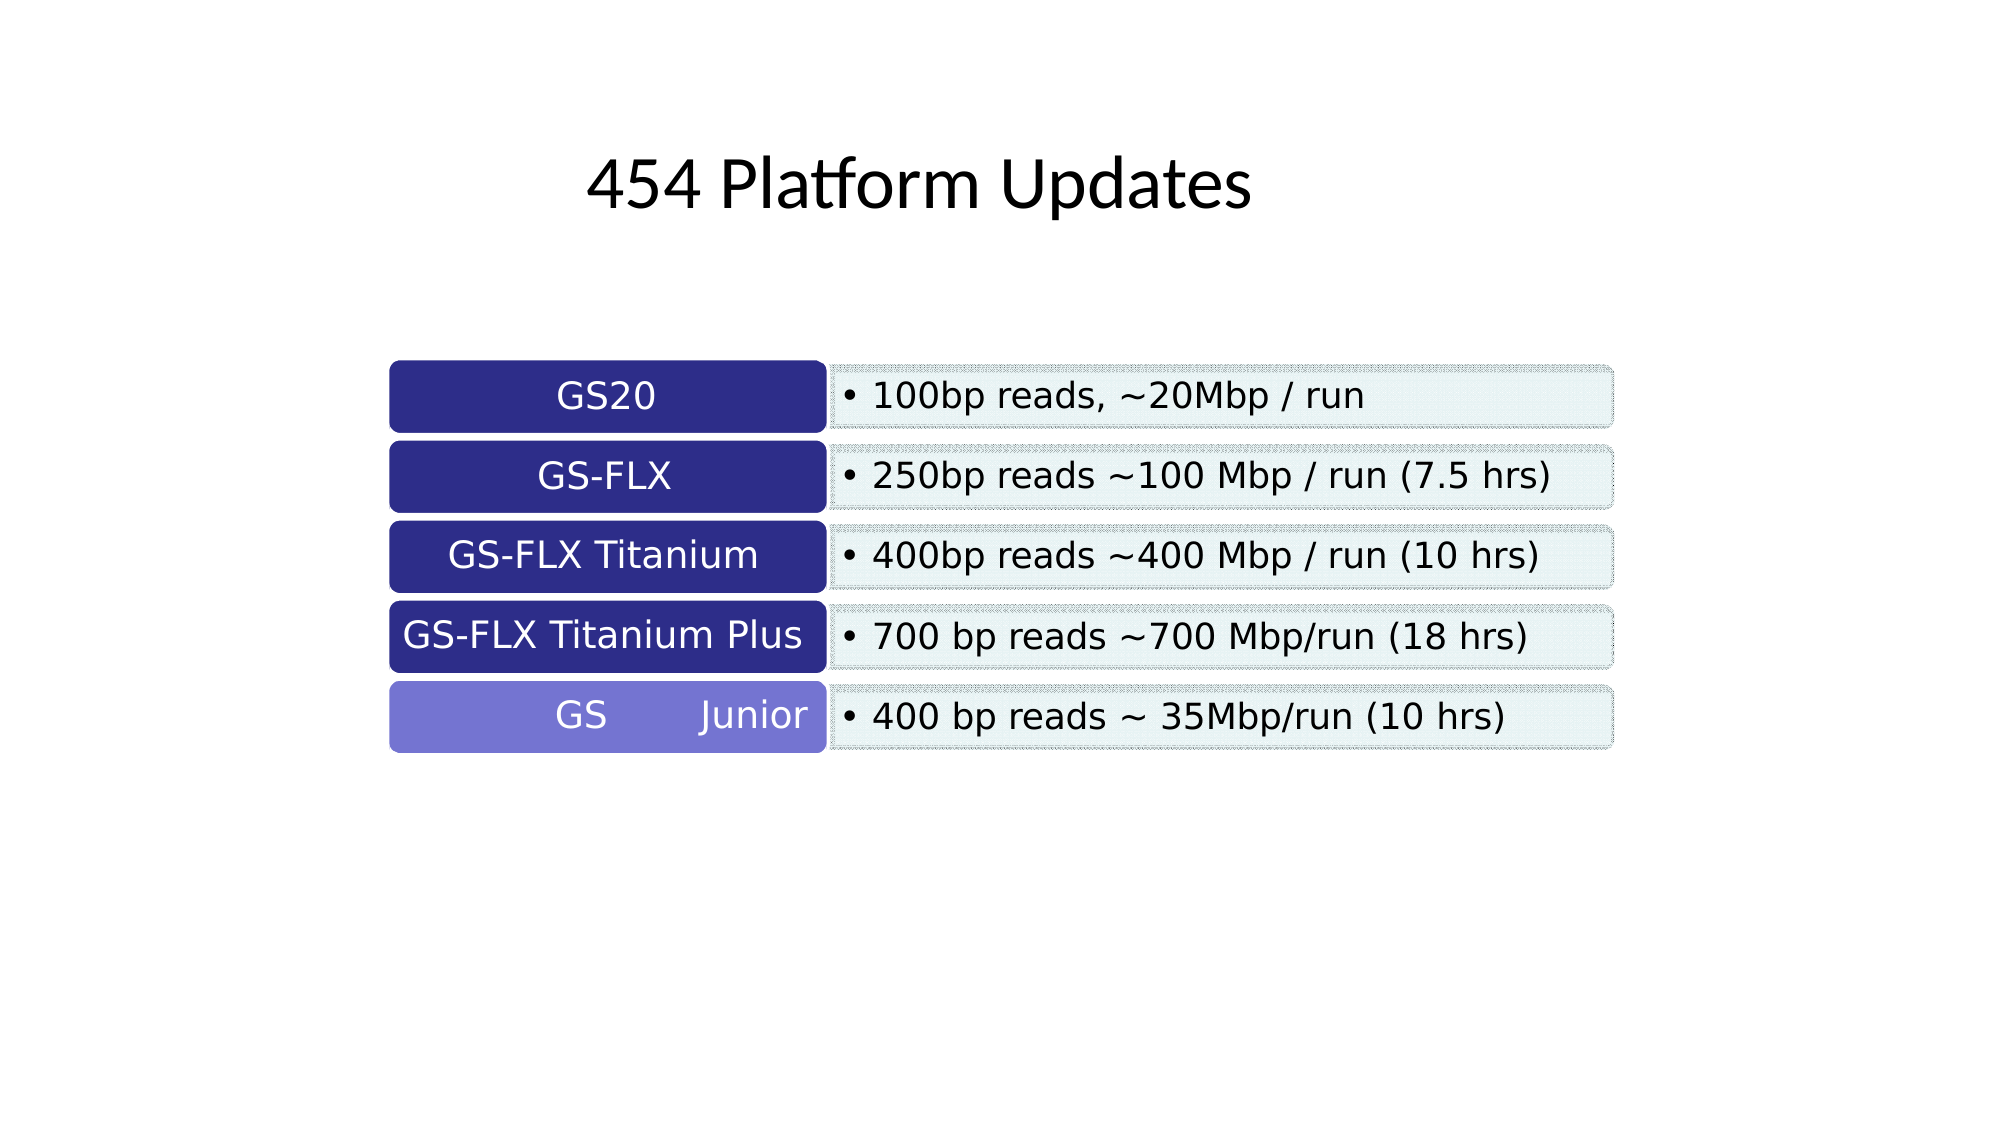

# 454 Platform Updates

GS20
GS-FLX
GS-FLX Titanium  GS-FLX Titanium Plus
GS	Junior
• 100bp reads, ~20Mbp / run
• 250bp reads ~100 Mbp / run (7.5 hrs)

• 400bp reads ~400 Mbp / run (10 hrs)
• 700 bp reads ~700 Mbp/run (18 hrs)

• 400 bp reads ~ 35Mbp/run (10 hrs)